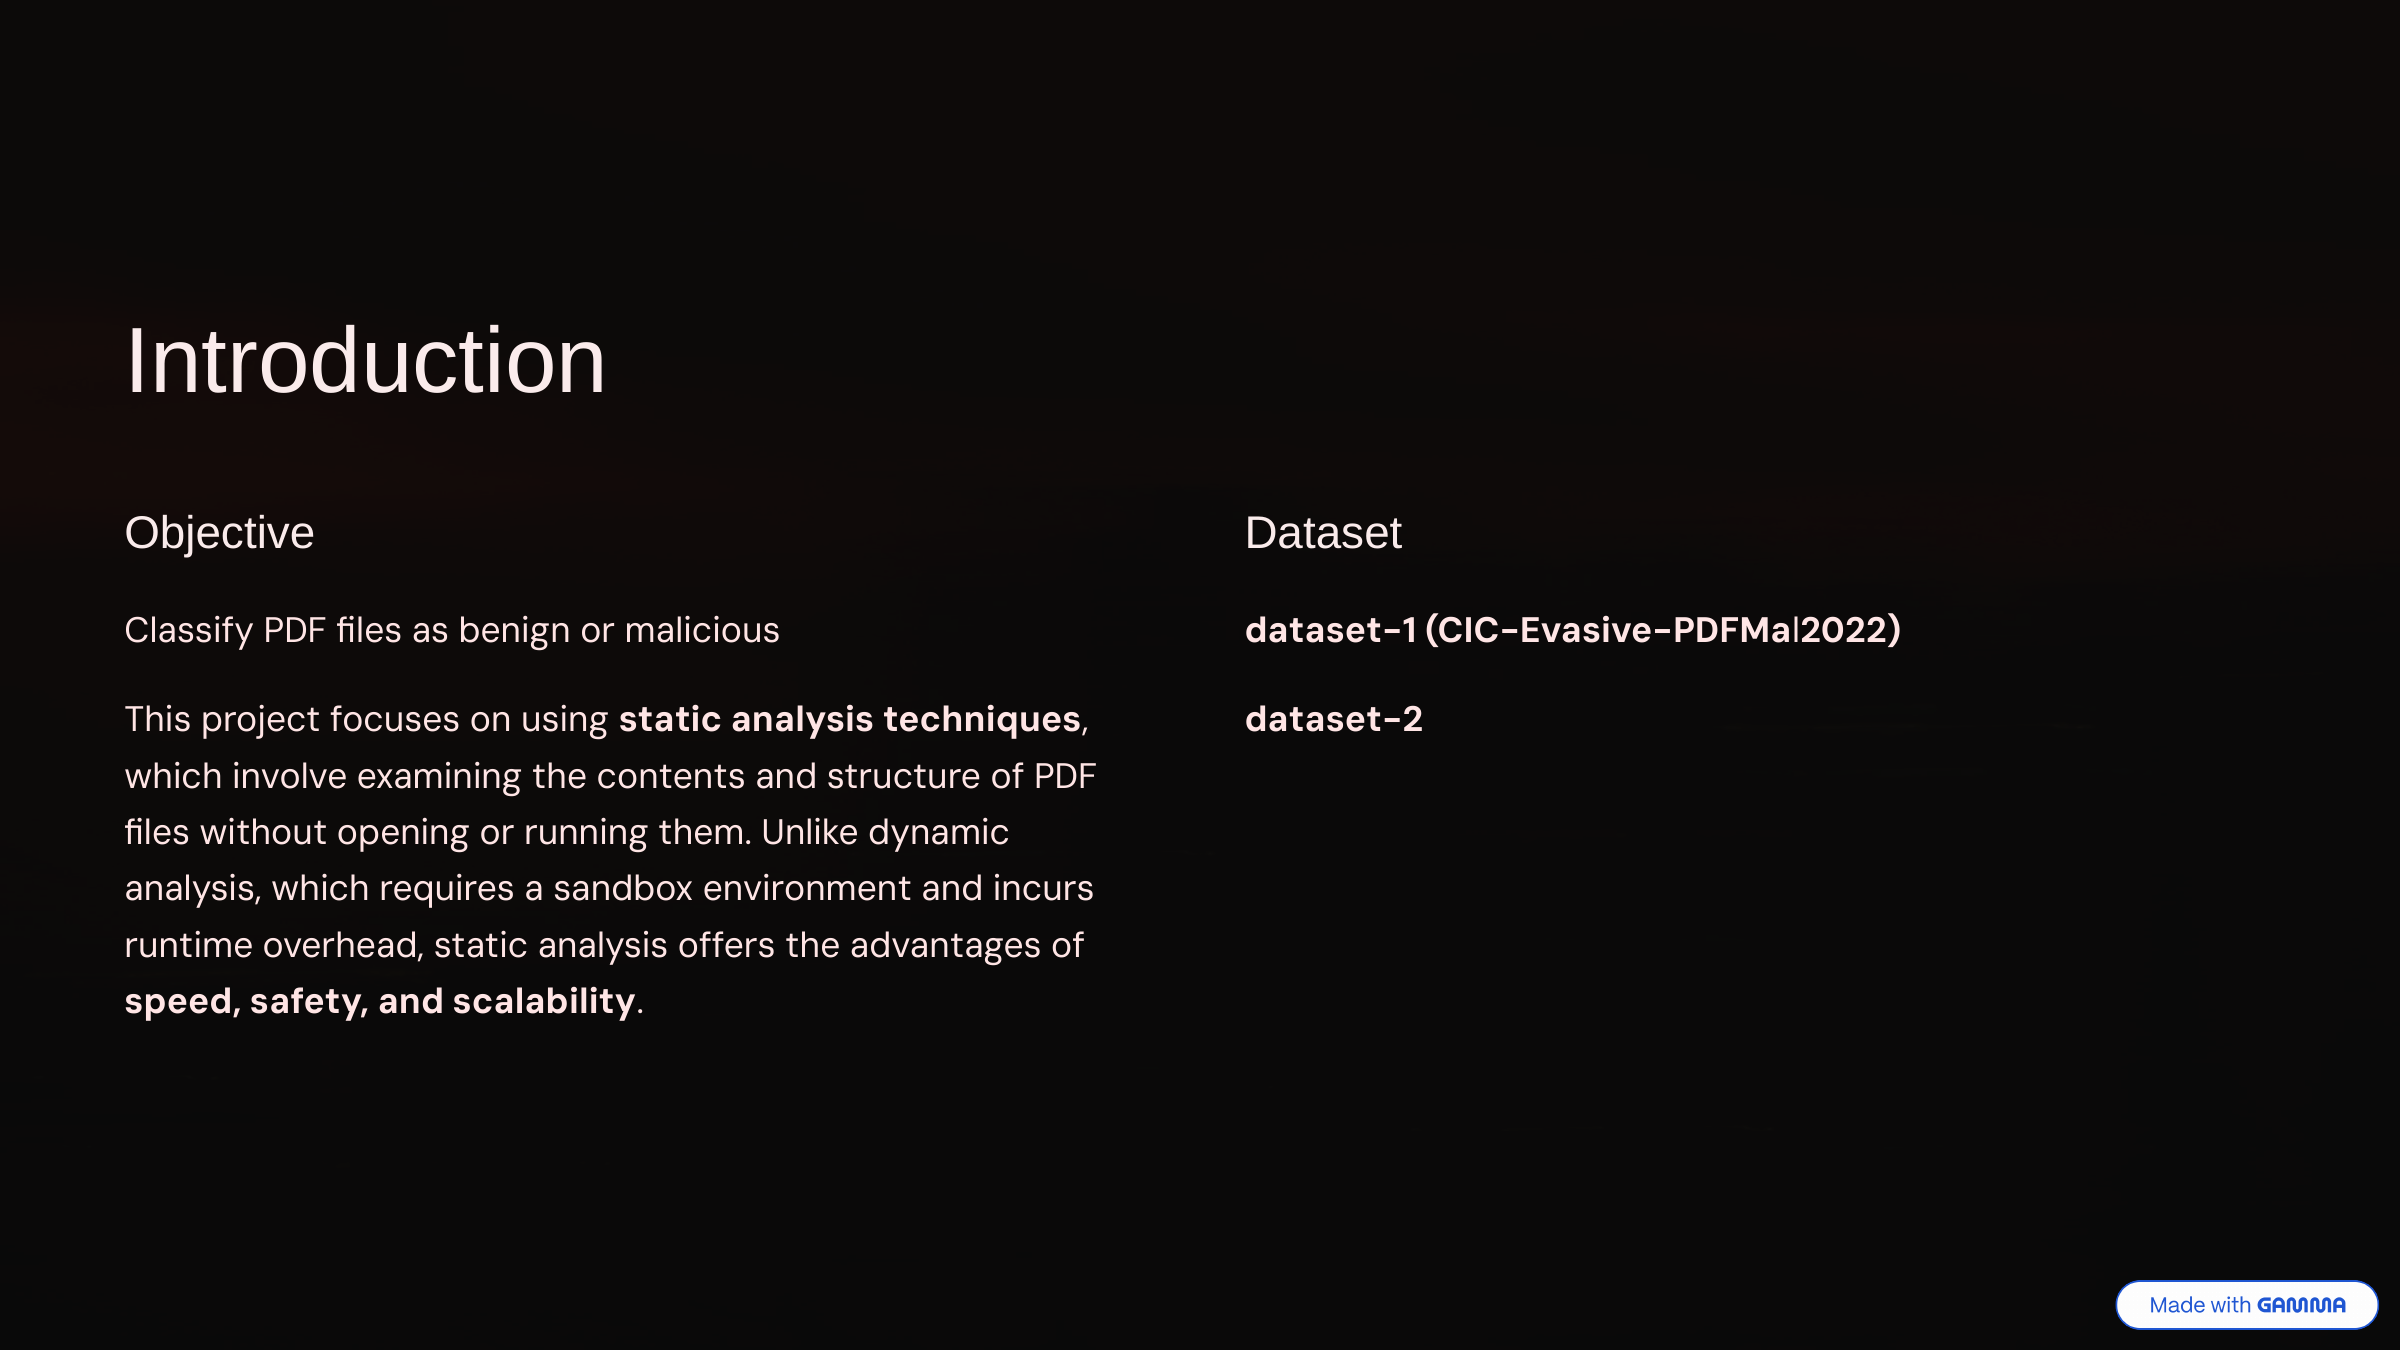

Introduction
Objective
Dataset
Classify PDF files as benign or malicious
dataset-1 (CIC-Evasive-PDFMal2022)
This project focuses on using static analysis techniques, which involve examining the contents and structure of PDF files without opening or running them. Unlike dynamic analysis, which requires a sandbox environment and incurs runtime overhead, static analysis offers the advantages of speed, safety, and scalability.
dataset-2